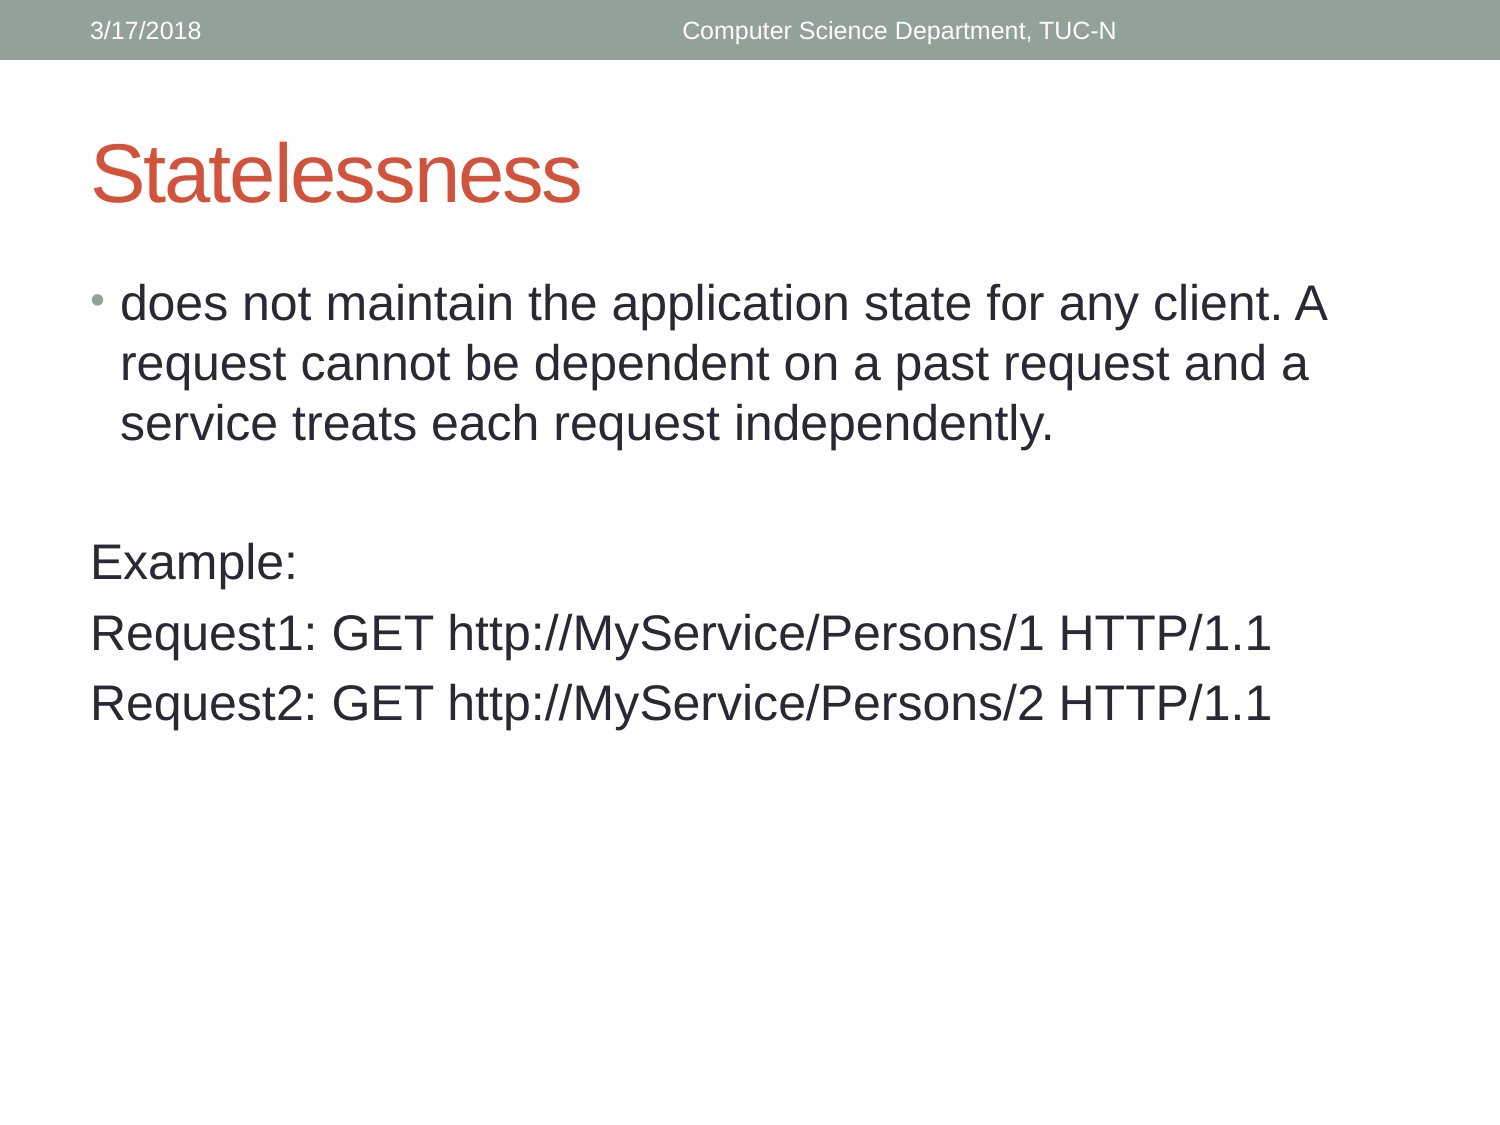

3/17/2018
Computer Science Department, TUC-N
# Statelessness
does not maintain the application state for any client. A request cannot be dependent on a past request and a service treats each request independently.

Example:
Request1: GET http://MyService/Persons/1 HTTP/1.1
Request2: GET http://MyService/Persons/2 HTTP/1.1